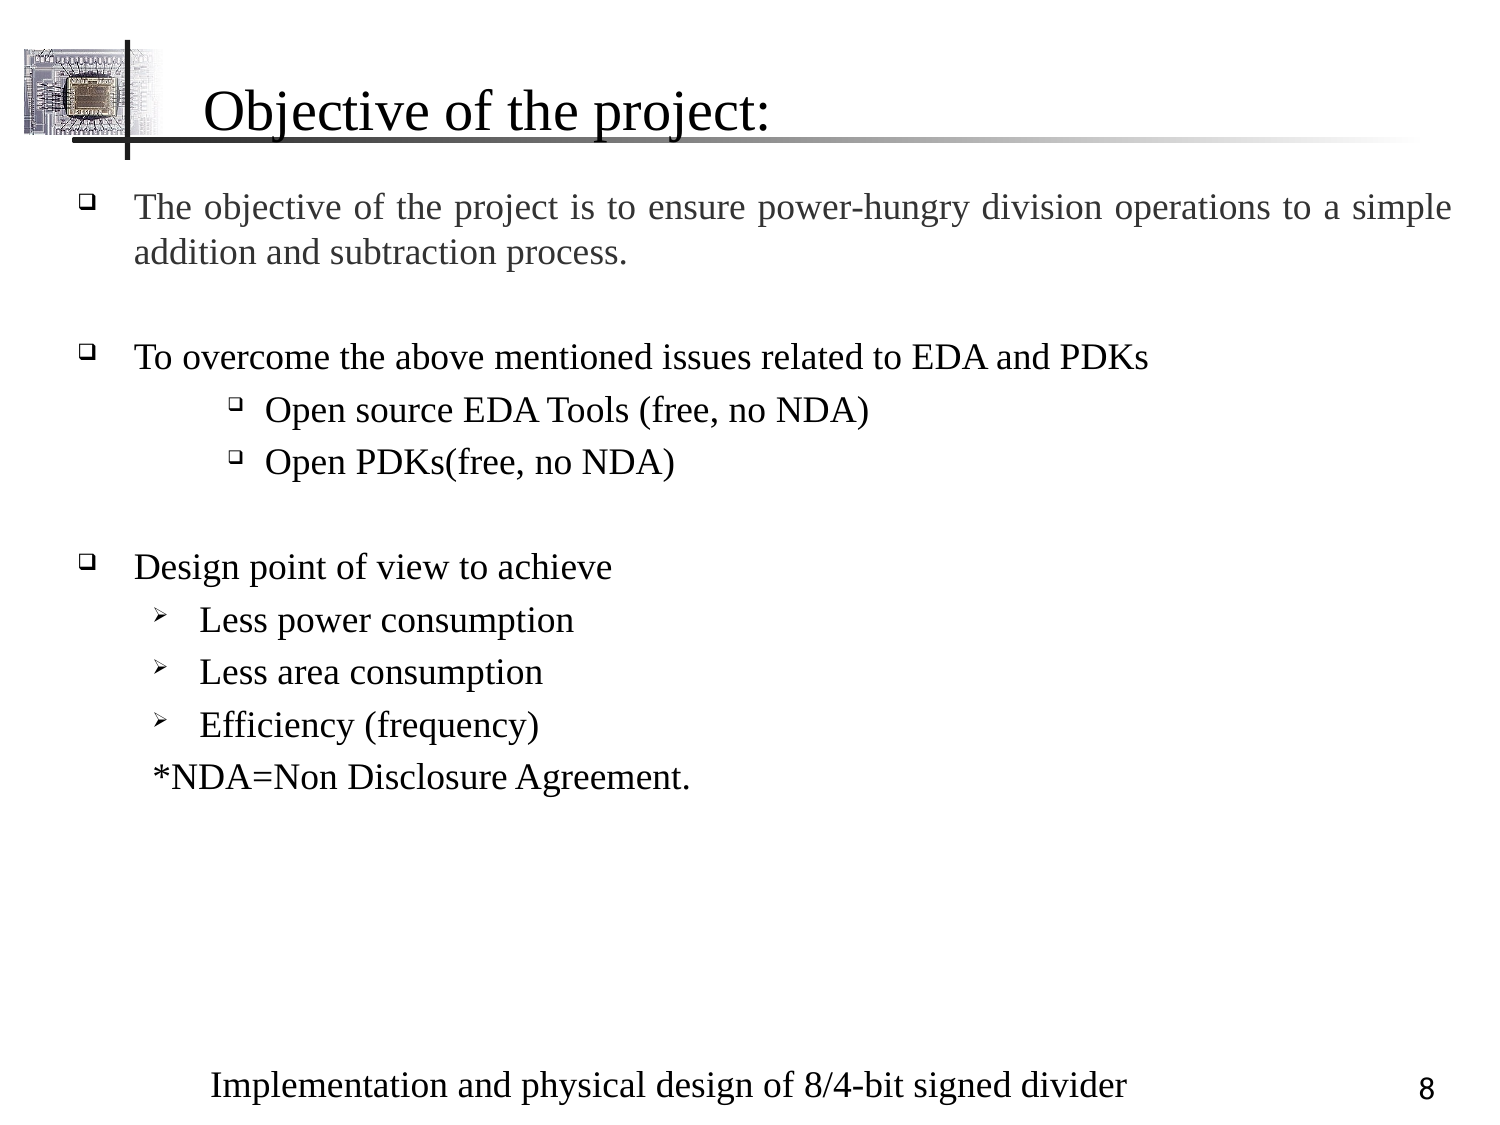

# Objective of the project:
The objective of the project is to ensure power‐hungry division operations to a simple addition and subtraction process.

To overcome the above mentioned issues related to EDA and PDKs
Open source EDA Tools (free, no NDA)
Open PDKs(free, no NDA)

Design point of view to achieve
Less power consumption
Less area consumption
Efficiency (frequency)
*NDA=Non Disclosure Agreement.

Implementation and physical design of 8/4-bit signed divider
8